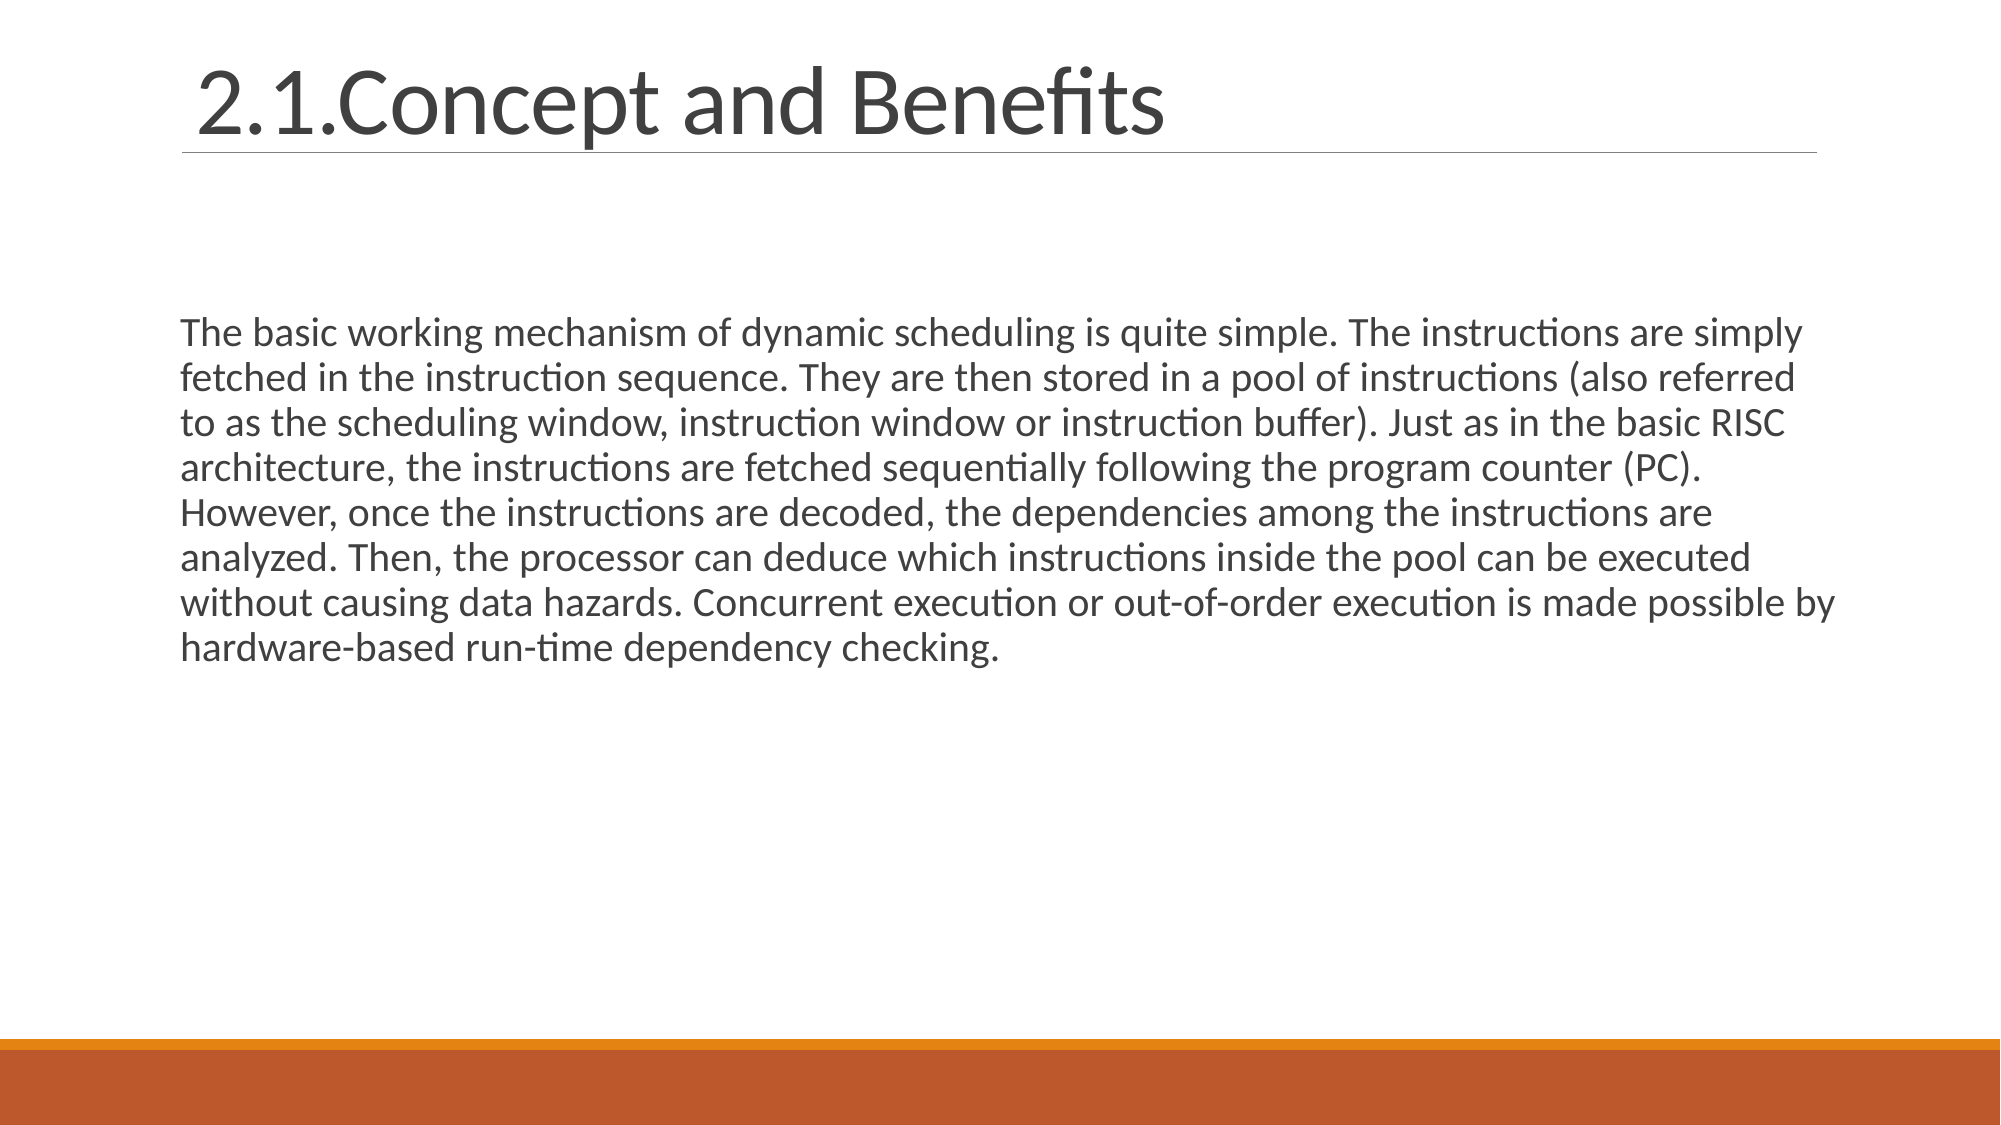

# 2.1.Concept and Benefits
The basic working mechanism of dynamic scheduling is quite simple. The instructions are simply fetched in the instruction sequence. They are then stored in a pool of instructions (also referred to as the scheduling window, instruction window or instruction buffer). Just as in the basic RISC architecture, the instructions are fetched sequentially following the program counter (PC). However, once the instructions are decoded, the dependencies among the instructions are analyzed. Then, the processor can deduce which instructions inside the pool can be executed without causing data hazards. Concurrent execution or out-of-order execution is made possible by hardware-based run-time dependency checking.